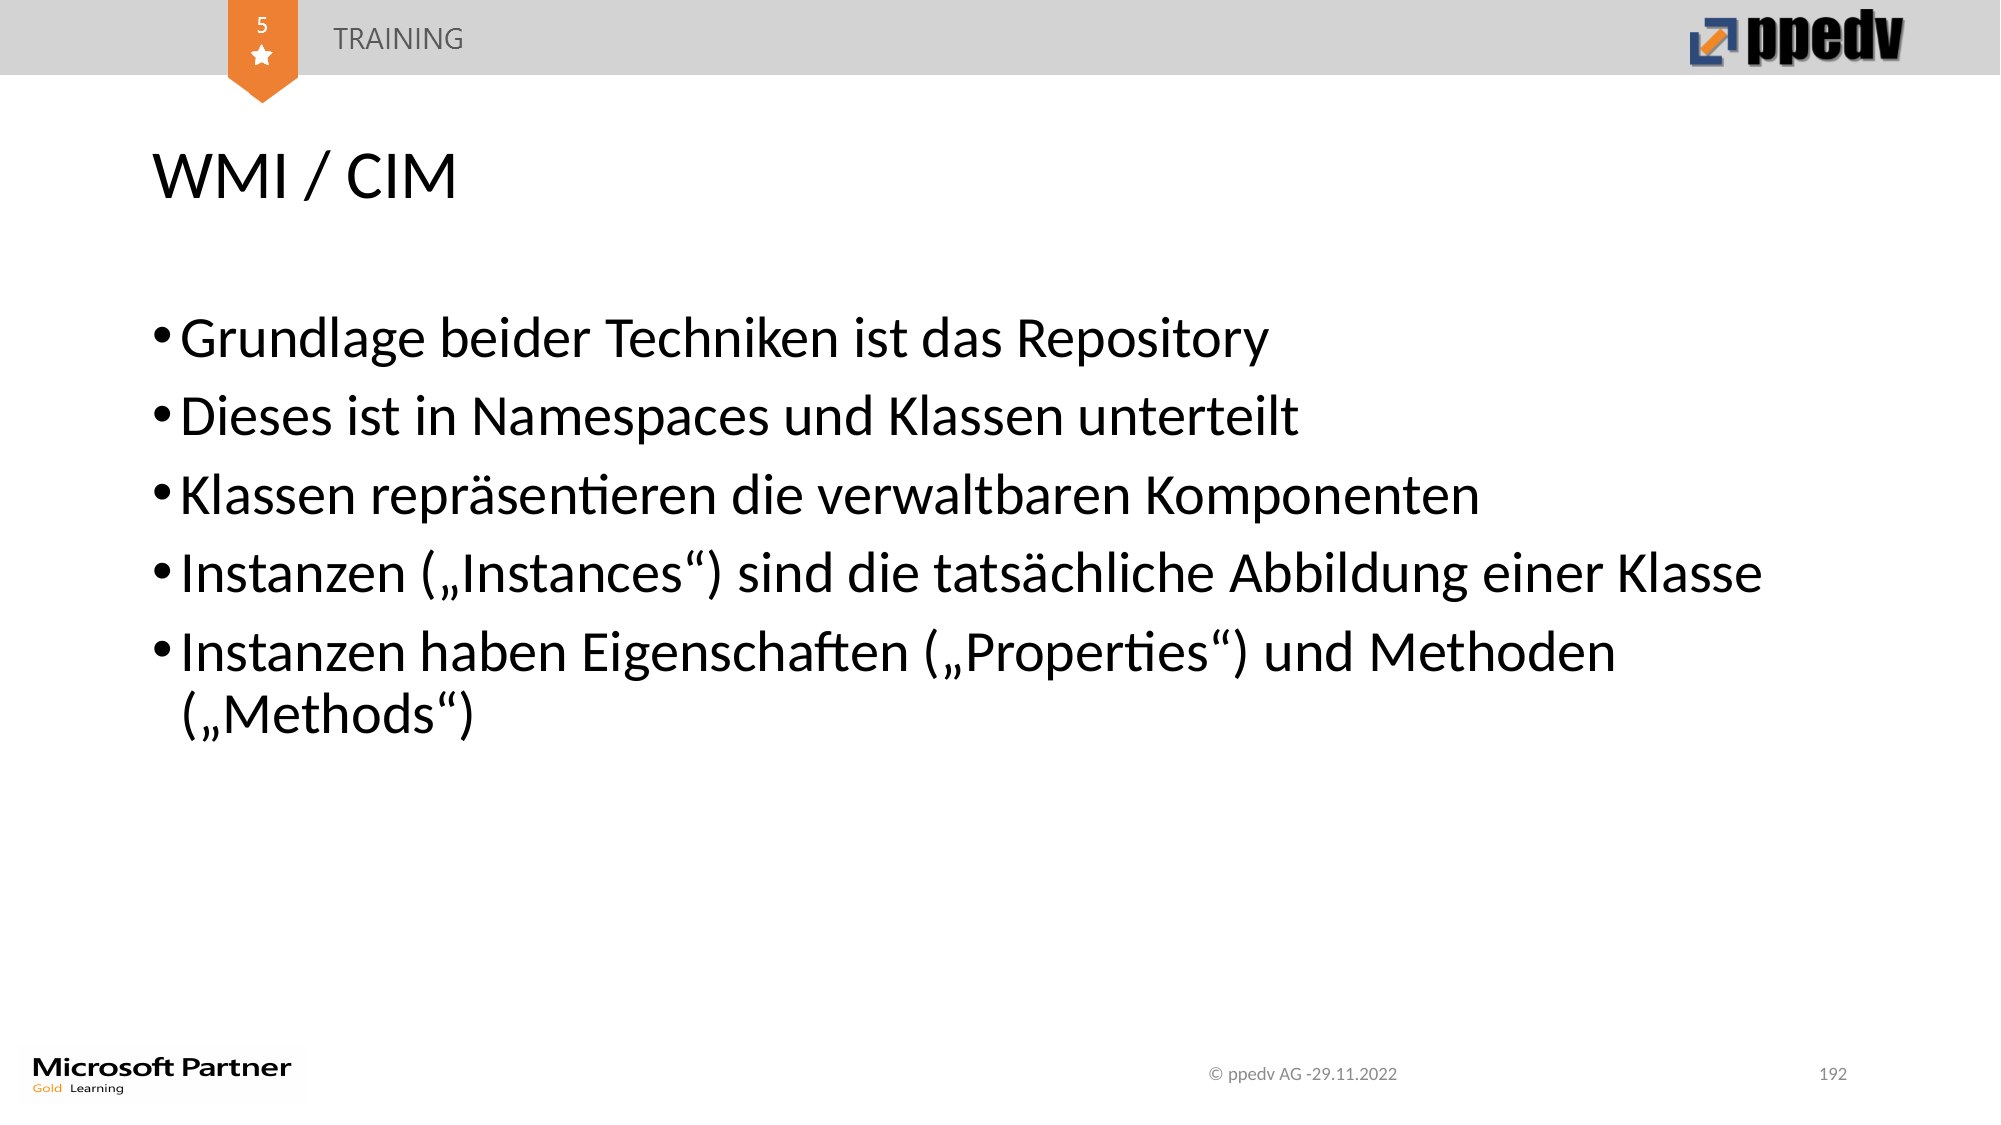

# WMI / CIM
Grundlage beider Techniken ist das Repository
Dieses ist in Namespaces und Klassen unterteilt
Klassen repräsentieren die verwaltbaren Komponenten
Instanzen („Instances“) sind die tatsächliche Abbildung einer Klasse
Instanzen haben Eigenschaften („Properties“) und Methoden („Methods“)
© ppedv AG -29.11.2022
192